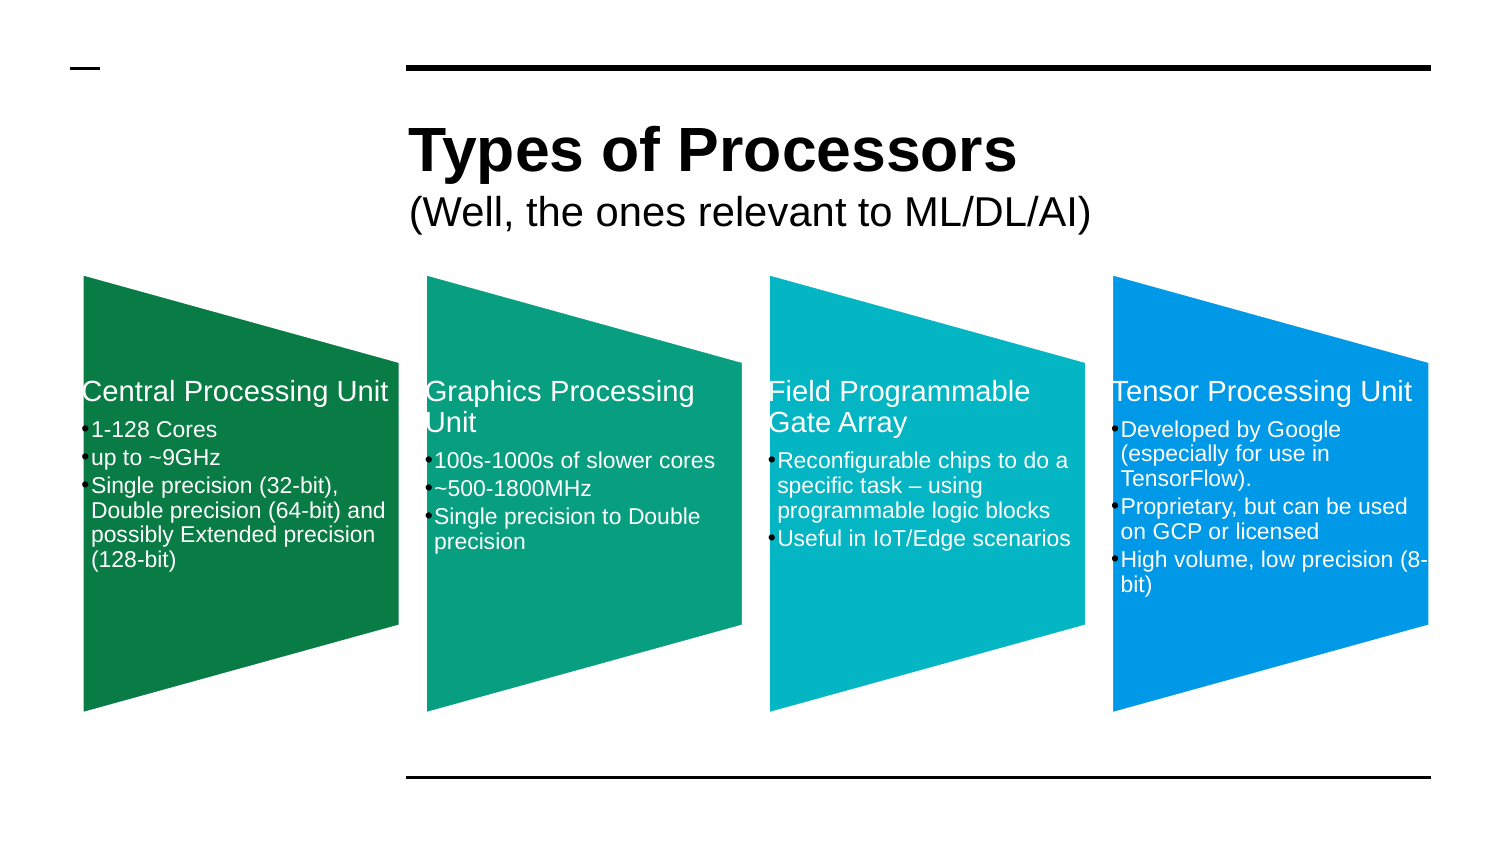

# Types of Processors (Well, the ones relevant to ML/DL/AI)
Central Processing Unit
1-128 Cores
up to ~9GHz
Single precision (32-bit), Double precision (64-bit) and possibly Extended precision (128-bit)
Graphics Processing Unit
100s-1000s of slower cores
~500-1800MHz
Single precision to Double precision
Field Programmable Gate Array
Reconfigurable chips to do a specific task – using programmable logic blocks
Useful in IoT/Edge scenarios
Tensor Processing Unit
Developed by Google (especially for use in TensorFlow).
Proprietary, but can be used on GCP or licensed
High volume, low precision (8-bit)